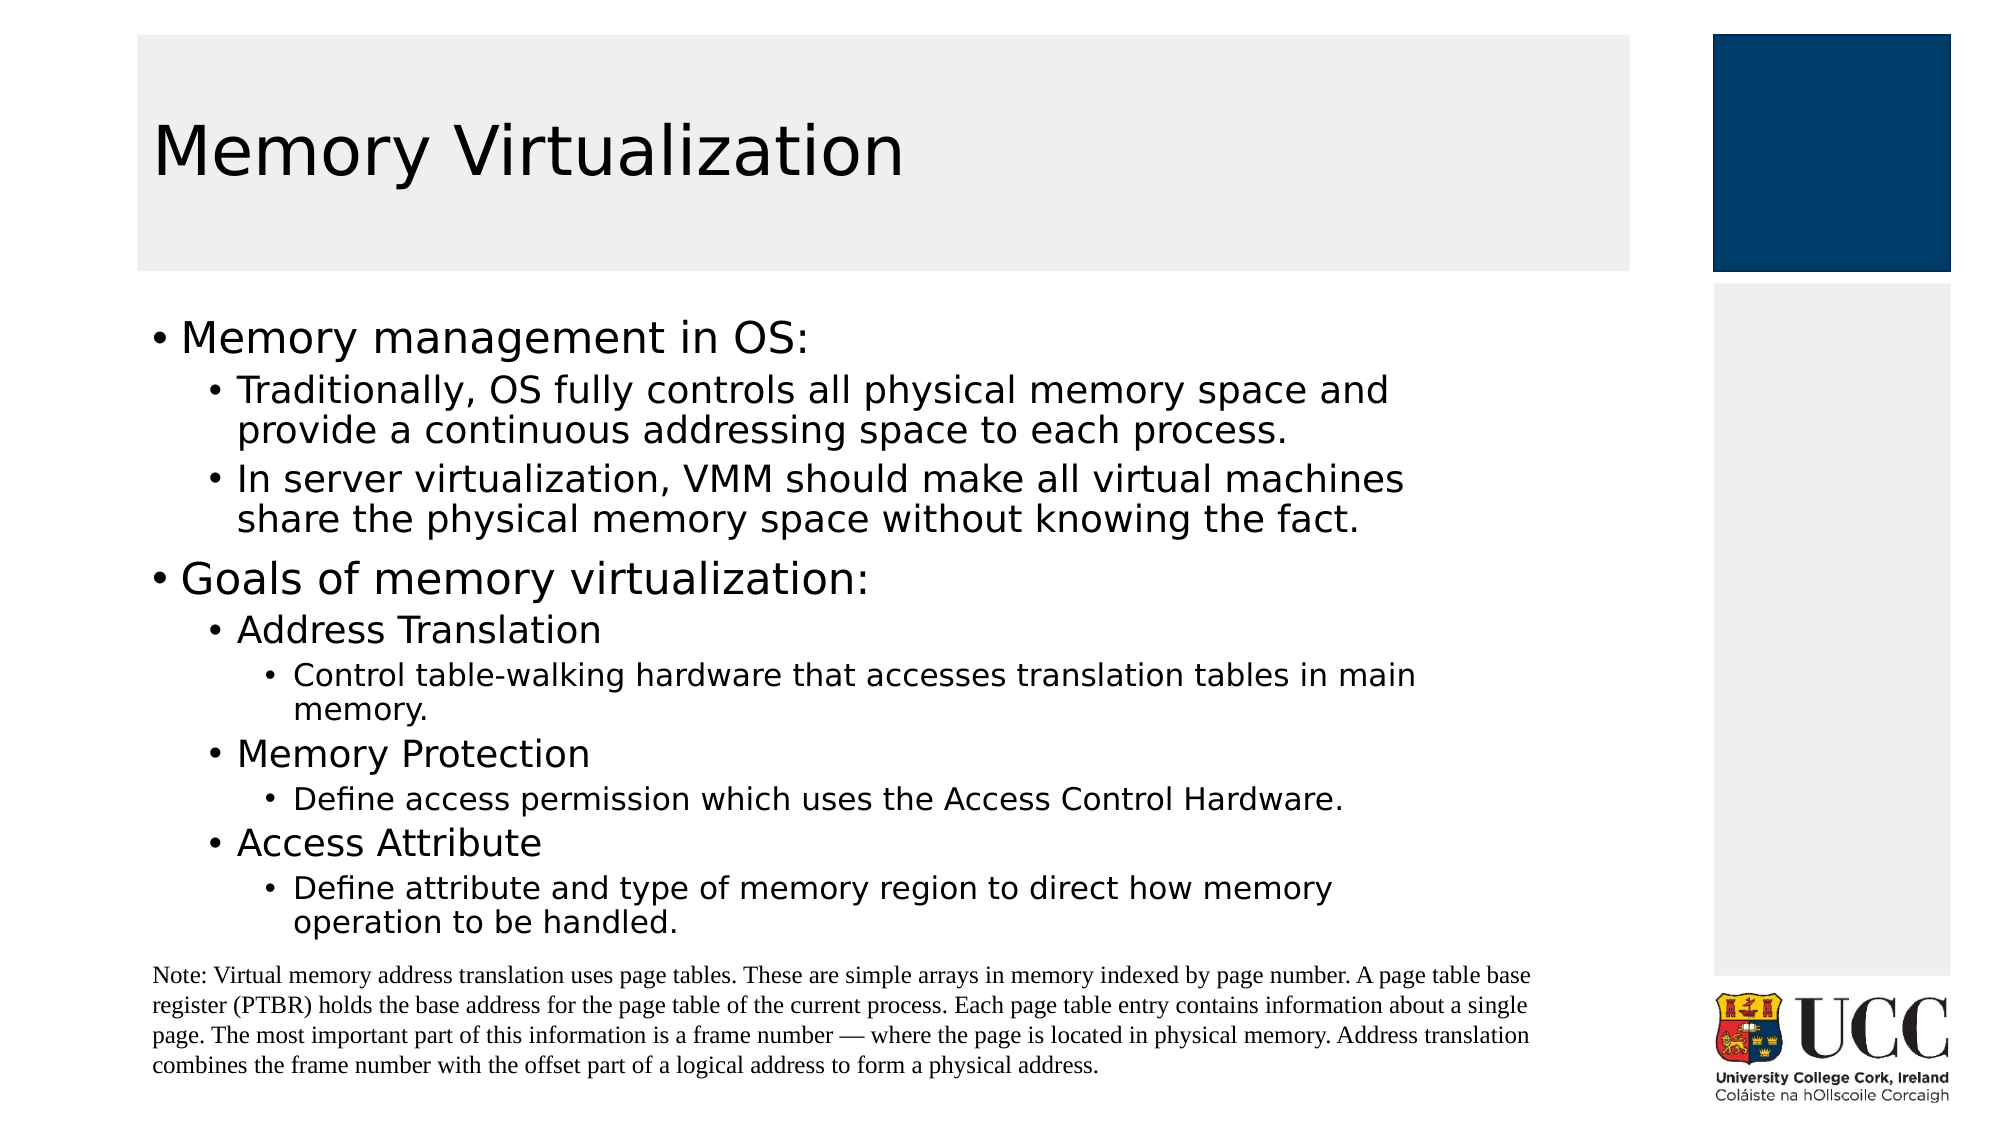

# Memory Virtualization
Memory management in OS:
Traditionally, OS fully controls all physical memory space and provide a continuous addressing space to each process.
In server virtualization, VMM should make all virtual machines share the physical memory space without knowing the fact.
Goals of memory virtualization:
Address Translation
Control table-walking hardware that accesses translation tables in main memory.
Memory Protection
Define access permission which uses the Access Control Hardware.
Access Attribute
Define attribute and type of memory region to direct how memory operation to be handled.
Note: Virtual memory address translation uses page tables. These are simple arrays in memory indexed by page number. A page table base register (PTBR) holds the base address for the page table of the current process. Each page table entry contains information about a single page. The most important part of this information is a frame number — where the page is located in physical memory. Address translation combines the frame number with the offset part of a logical address to form a physical address.